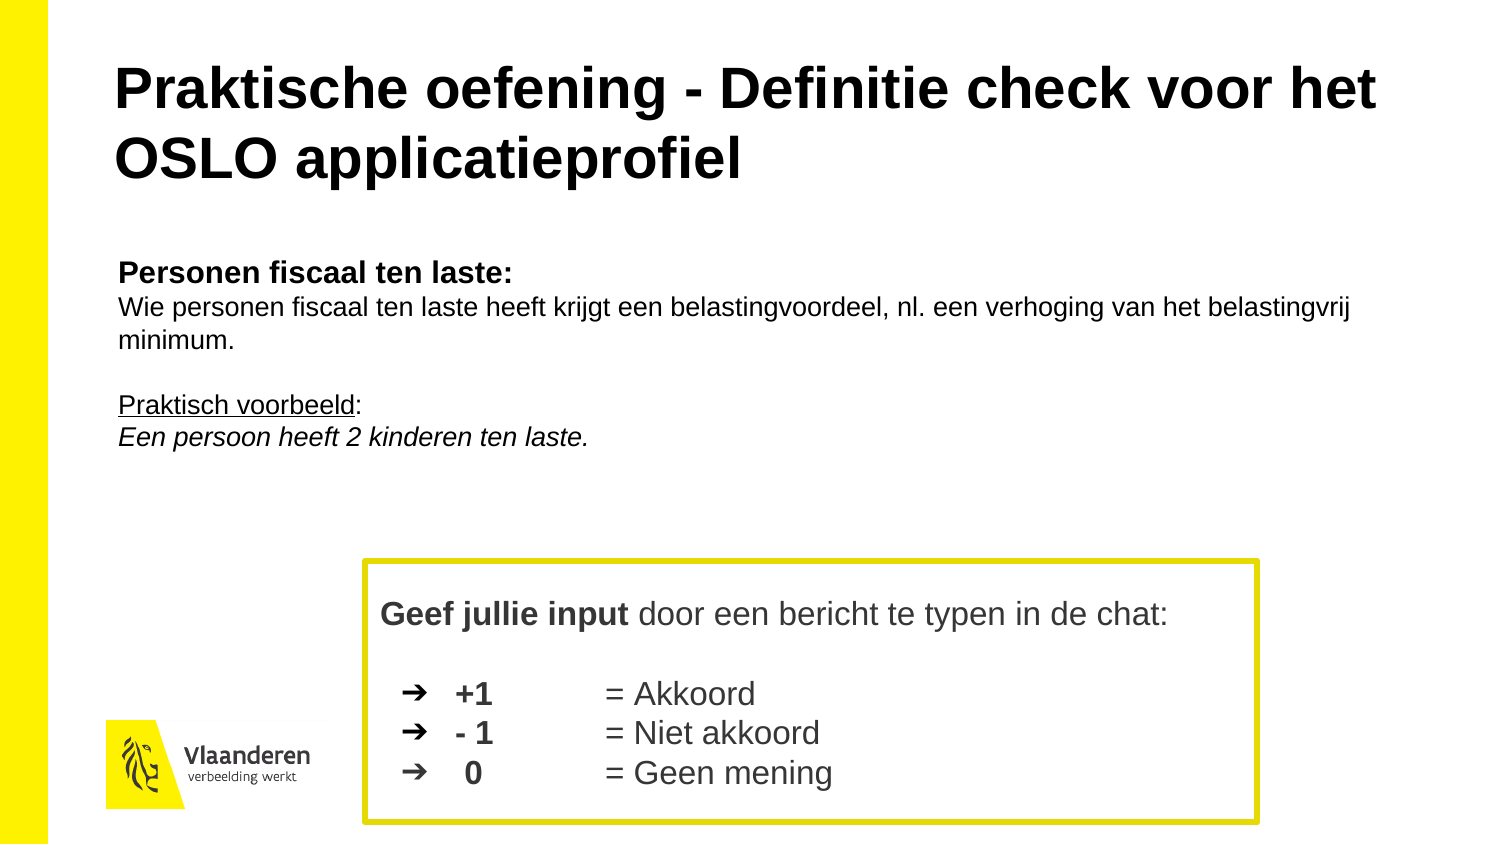

Praktische oefening - Definitie check voor het OSLO applicatieprofiel
Personen fiscaal ten laste:
Wie personen fiscaal ten laste heeft krijgt een belastingvoordeel, nl. een verhoging van het belastingvrij minimum.

Praktisch voorbeeld:
Een persoon heeft 2 kinderen ten laste.
Geef jullie input door een bericht te typen in de chat:

+1 	= Akkoord
- 1	= Niet akkoord
 0 	= Geen mening